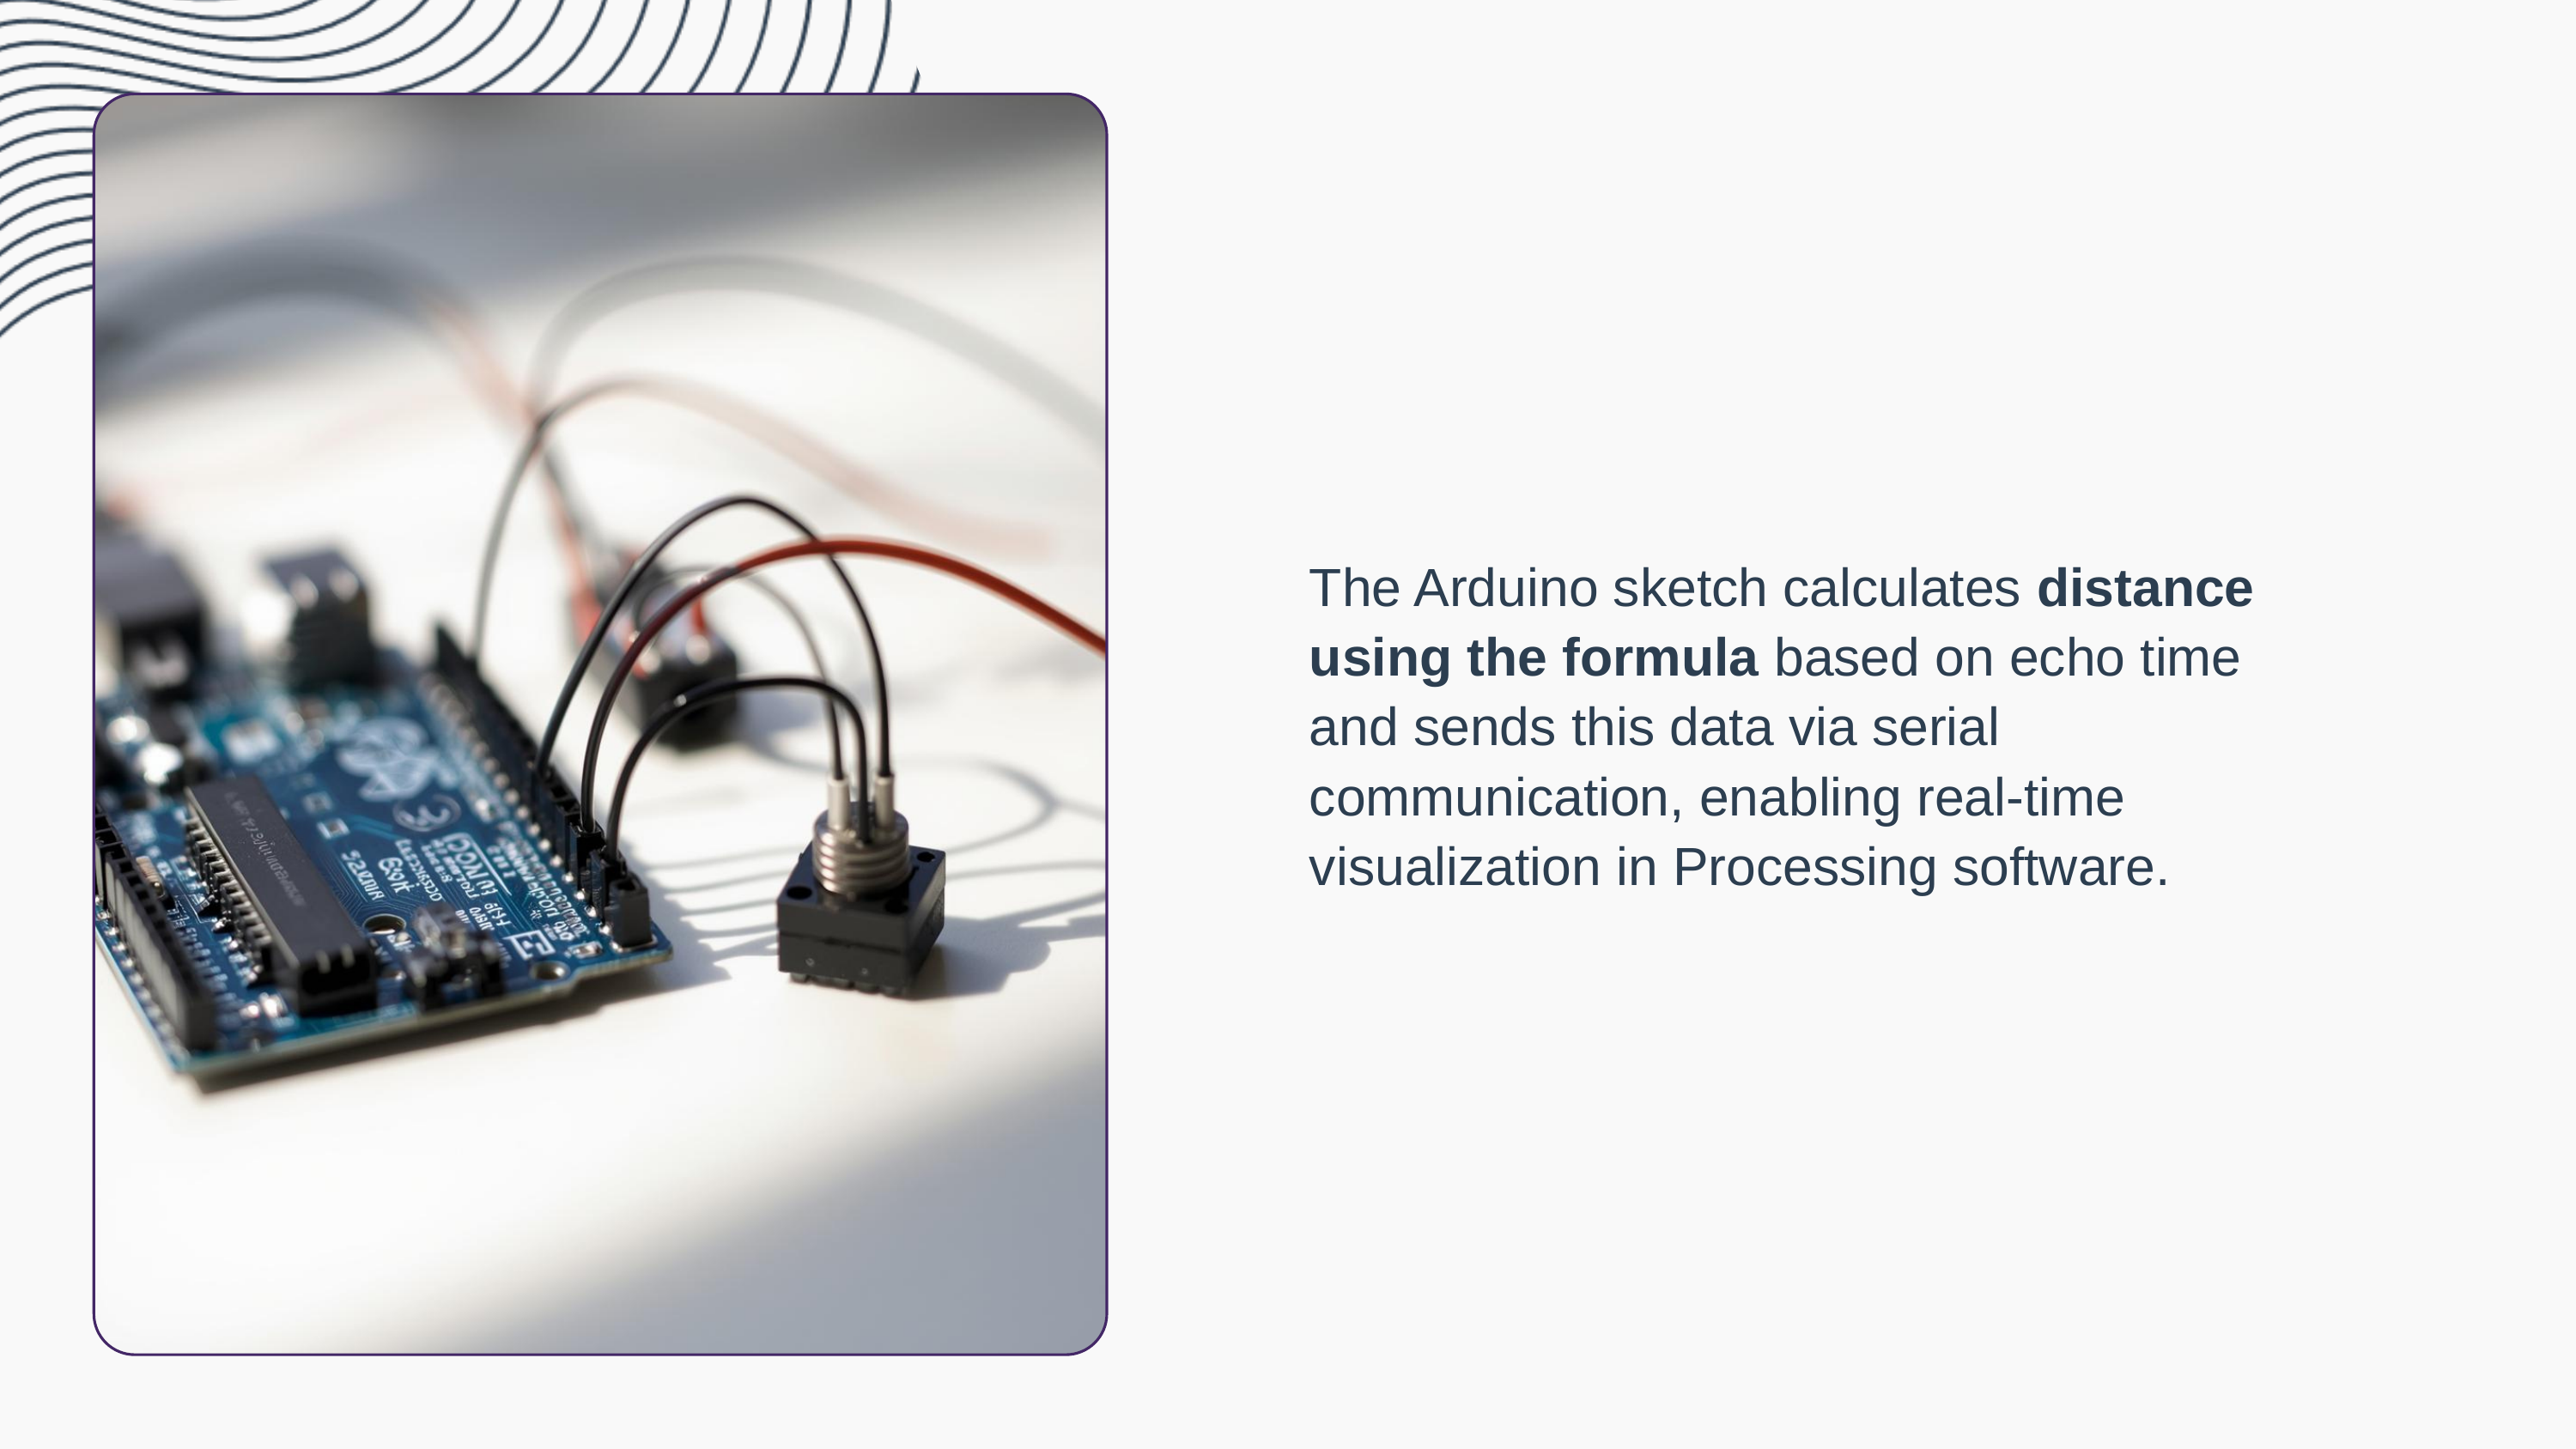

The Arduino sketch calculates distance using the formula based on echo time and sends this data via serial communication, enabling real-time visualization in Processing software.